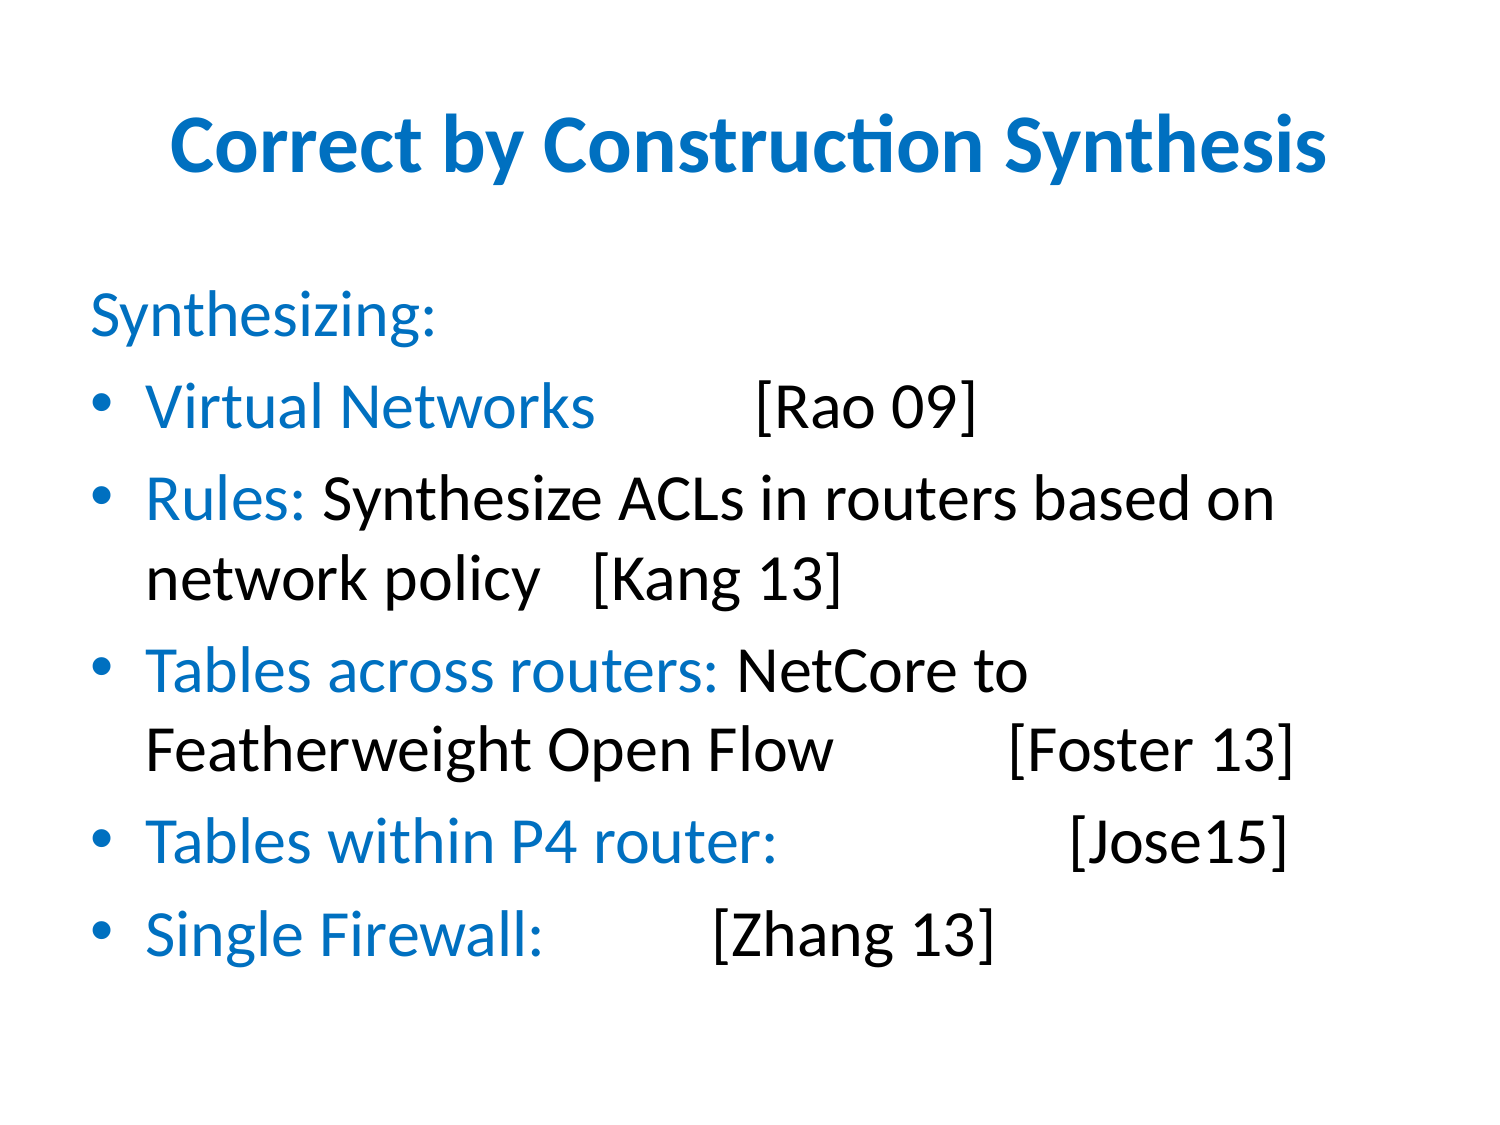

# Correct by Construction Synthesis
Synthesizing:
Virtual Networks  				 [Rao 09]
Rules: Synthesize ACLs in routers based on network policy 				[Kang 13]
Tables across routers: NetCore to Featherweight Open Flow 	        [Foster 13]
Tables within P4 router: 		            [Jose15]
Single Firewall: 			        [Zhang 13]